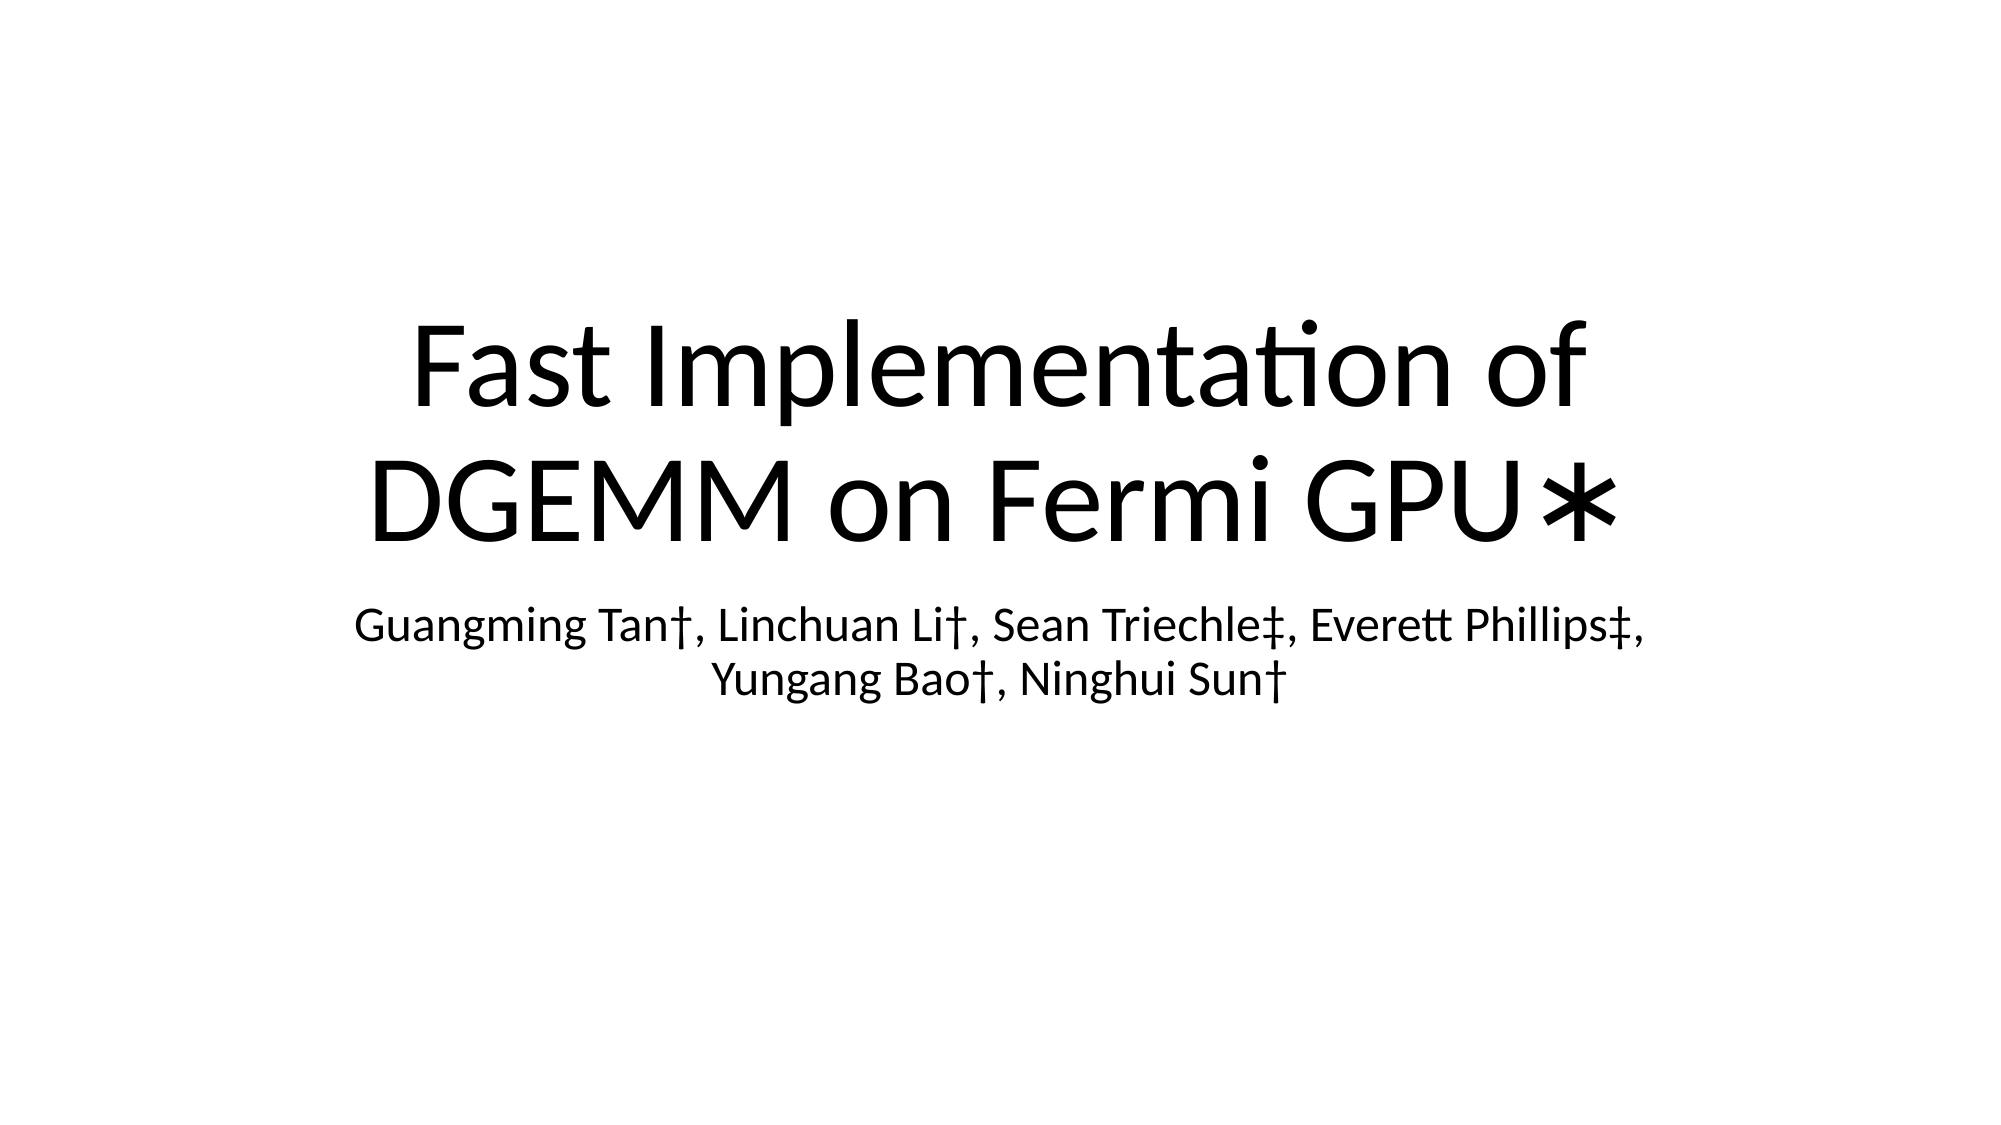

# Fast Implementation of DGEMM on Fermi GPU∗
Guangming Tan†, Linchuan Li†, Sean Triechle‡, Everett Phillips‡, Yungang Bao†, Ninghui Sun†